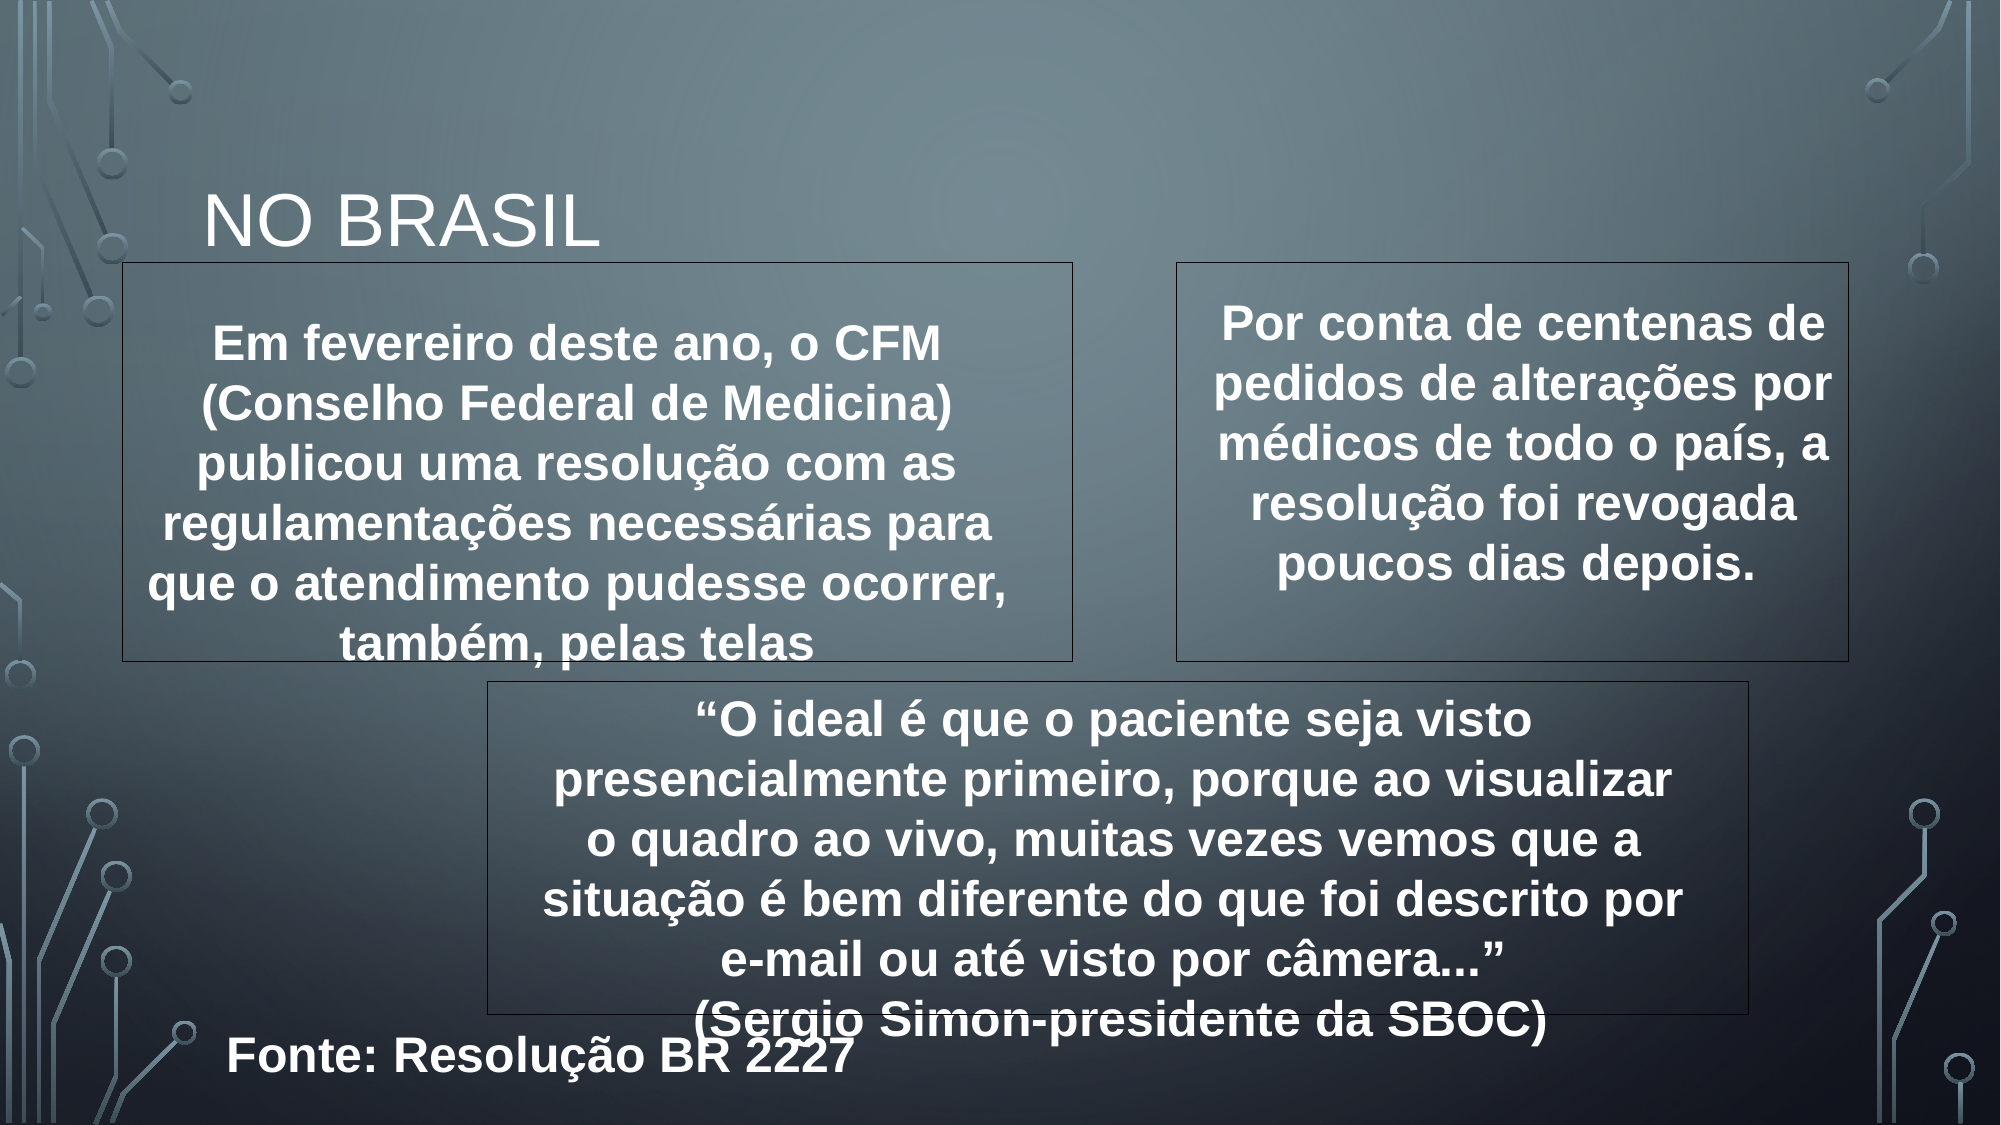

# No brasil

Por conta de centenas de pedidos de alterações por médicos de todo o país, a resolução foi revogada poucos dias depois.

Em fevereiro deste ano, o CFM (Conselho Federal de Medicina) publicou uma resolução com as regulamentações necessárias para que o atendimento pudesse ocorrer, também, pelas telas
“O ideal é que o paciente seja visto presencialmente primeiro, porque ao visualizar o quadro ao vivo, muitas vezes vemos que a situação é bem diferente do que foi descrito por e-mail ou até visto por câmera...”
 (Sergio Simon-presidente da SBOC)

Fonte: Resolução BR 2227